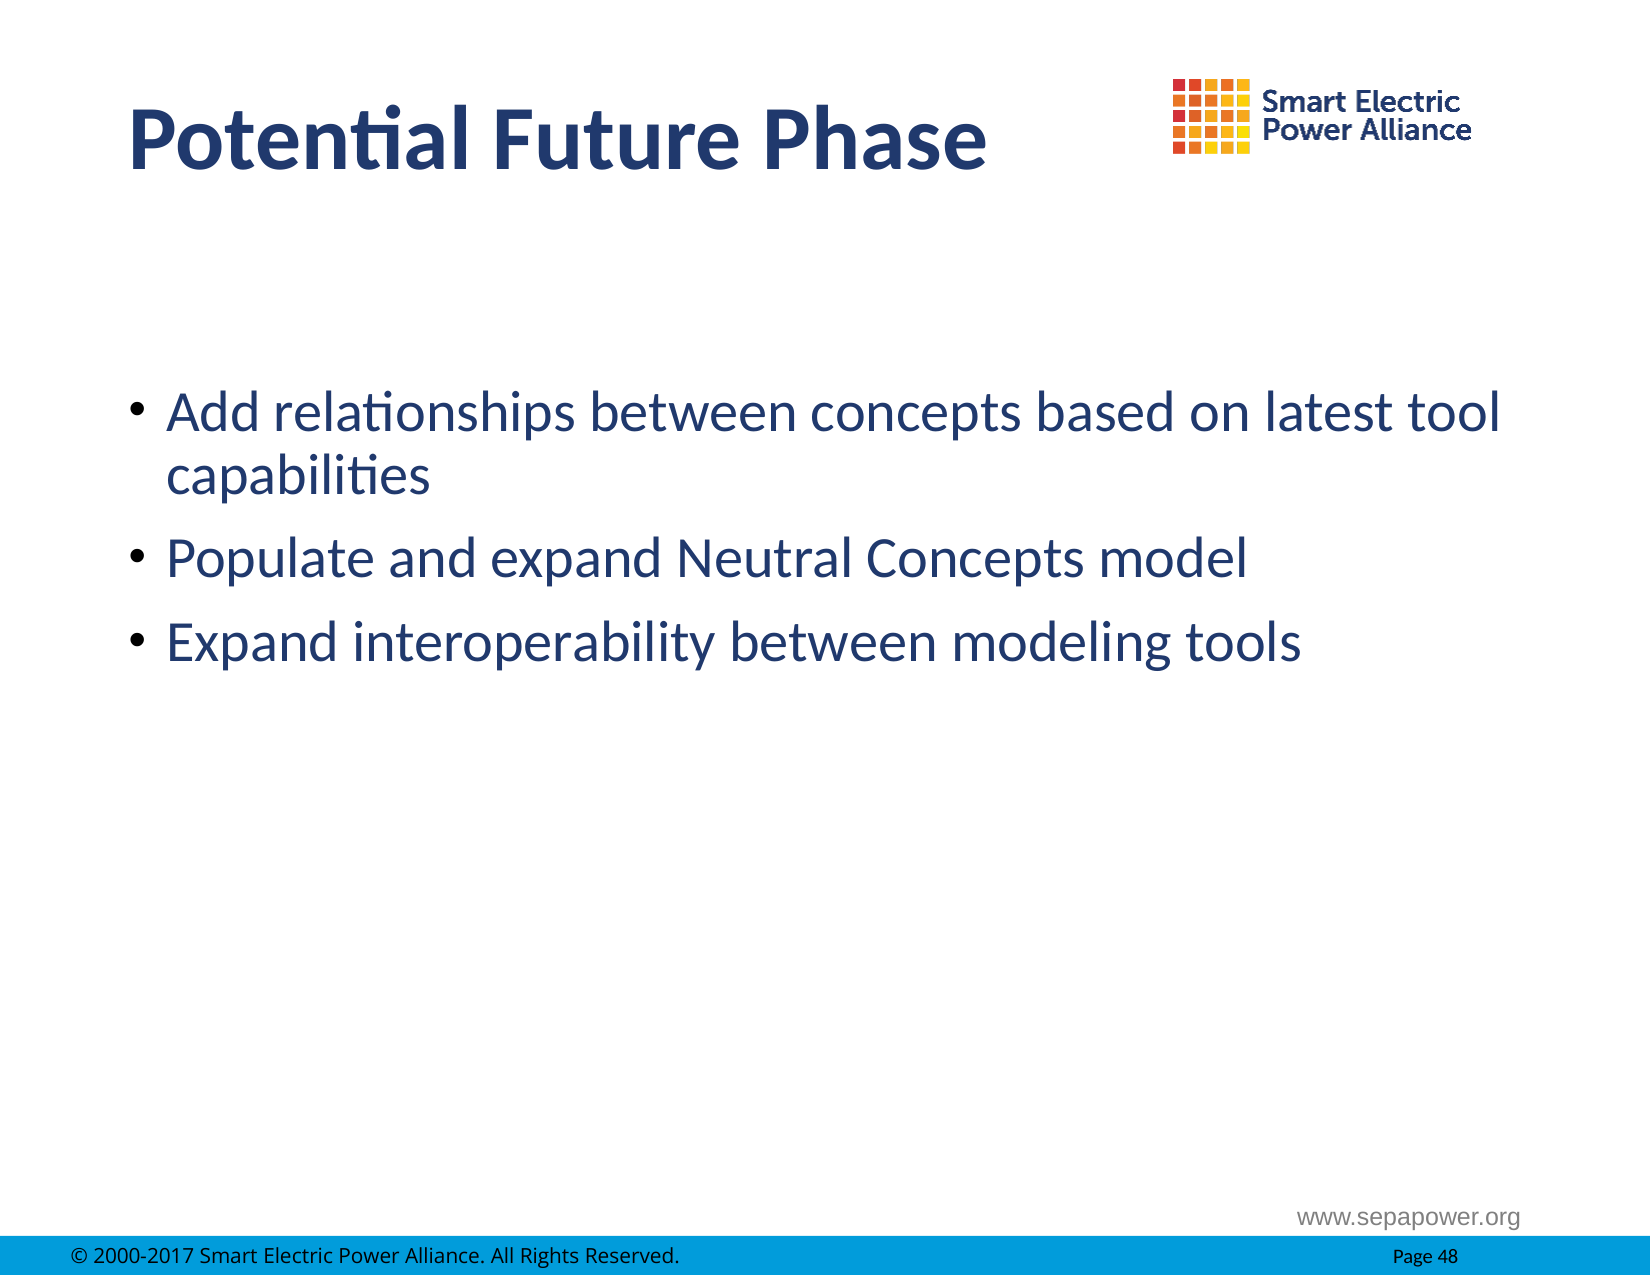

# Potential Future Phase
Add relationships between concepts based on latest tool capabilities
Populate and expand Neutral Concepts model
Expand interoperability between modeling tools

www.sepapower.org
© 2000-2017 Smart Electric Power Alliance. All Rights Reserved.		Page 48